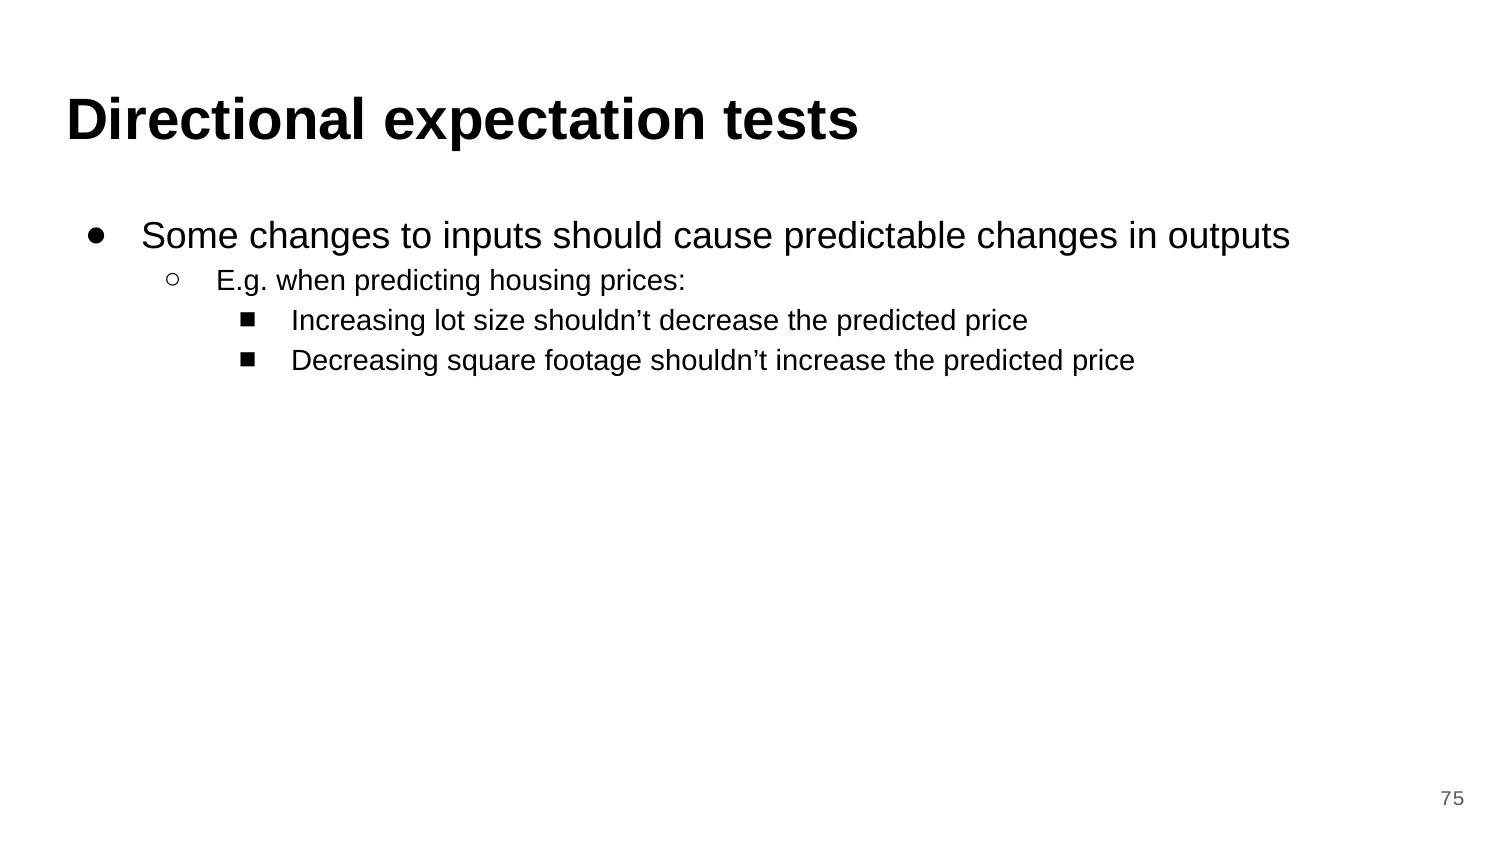

# Directional expectation tests
Some changes to inputs should cause predictable changes in outputs
E.g. when predicting housing prices:
Increasing lot size shouldn’t decrease the predicted price
Decreasing square footage shouldn’t increase the predicted price
75